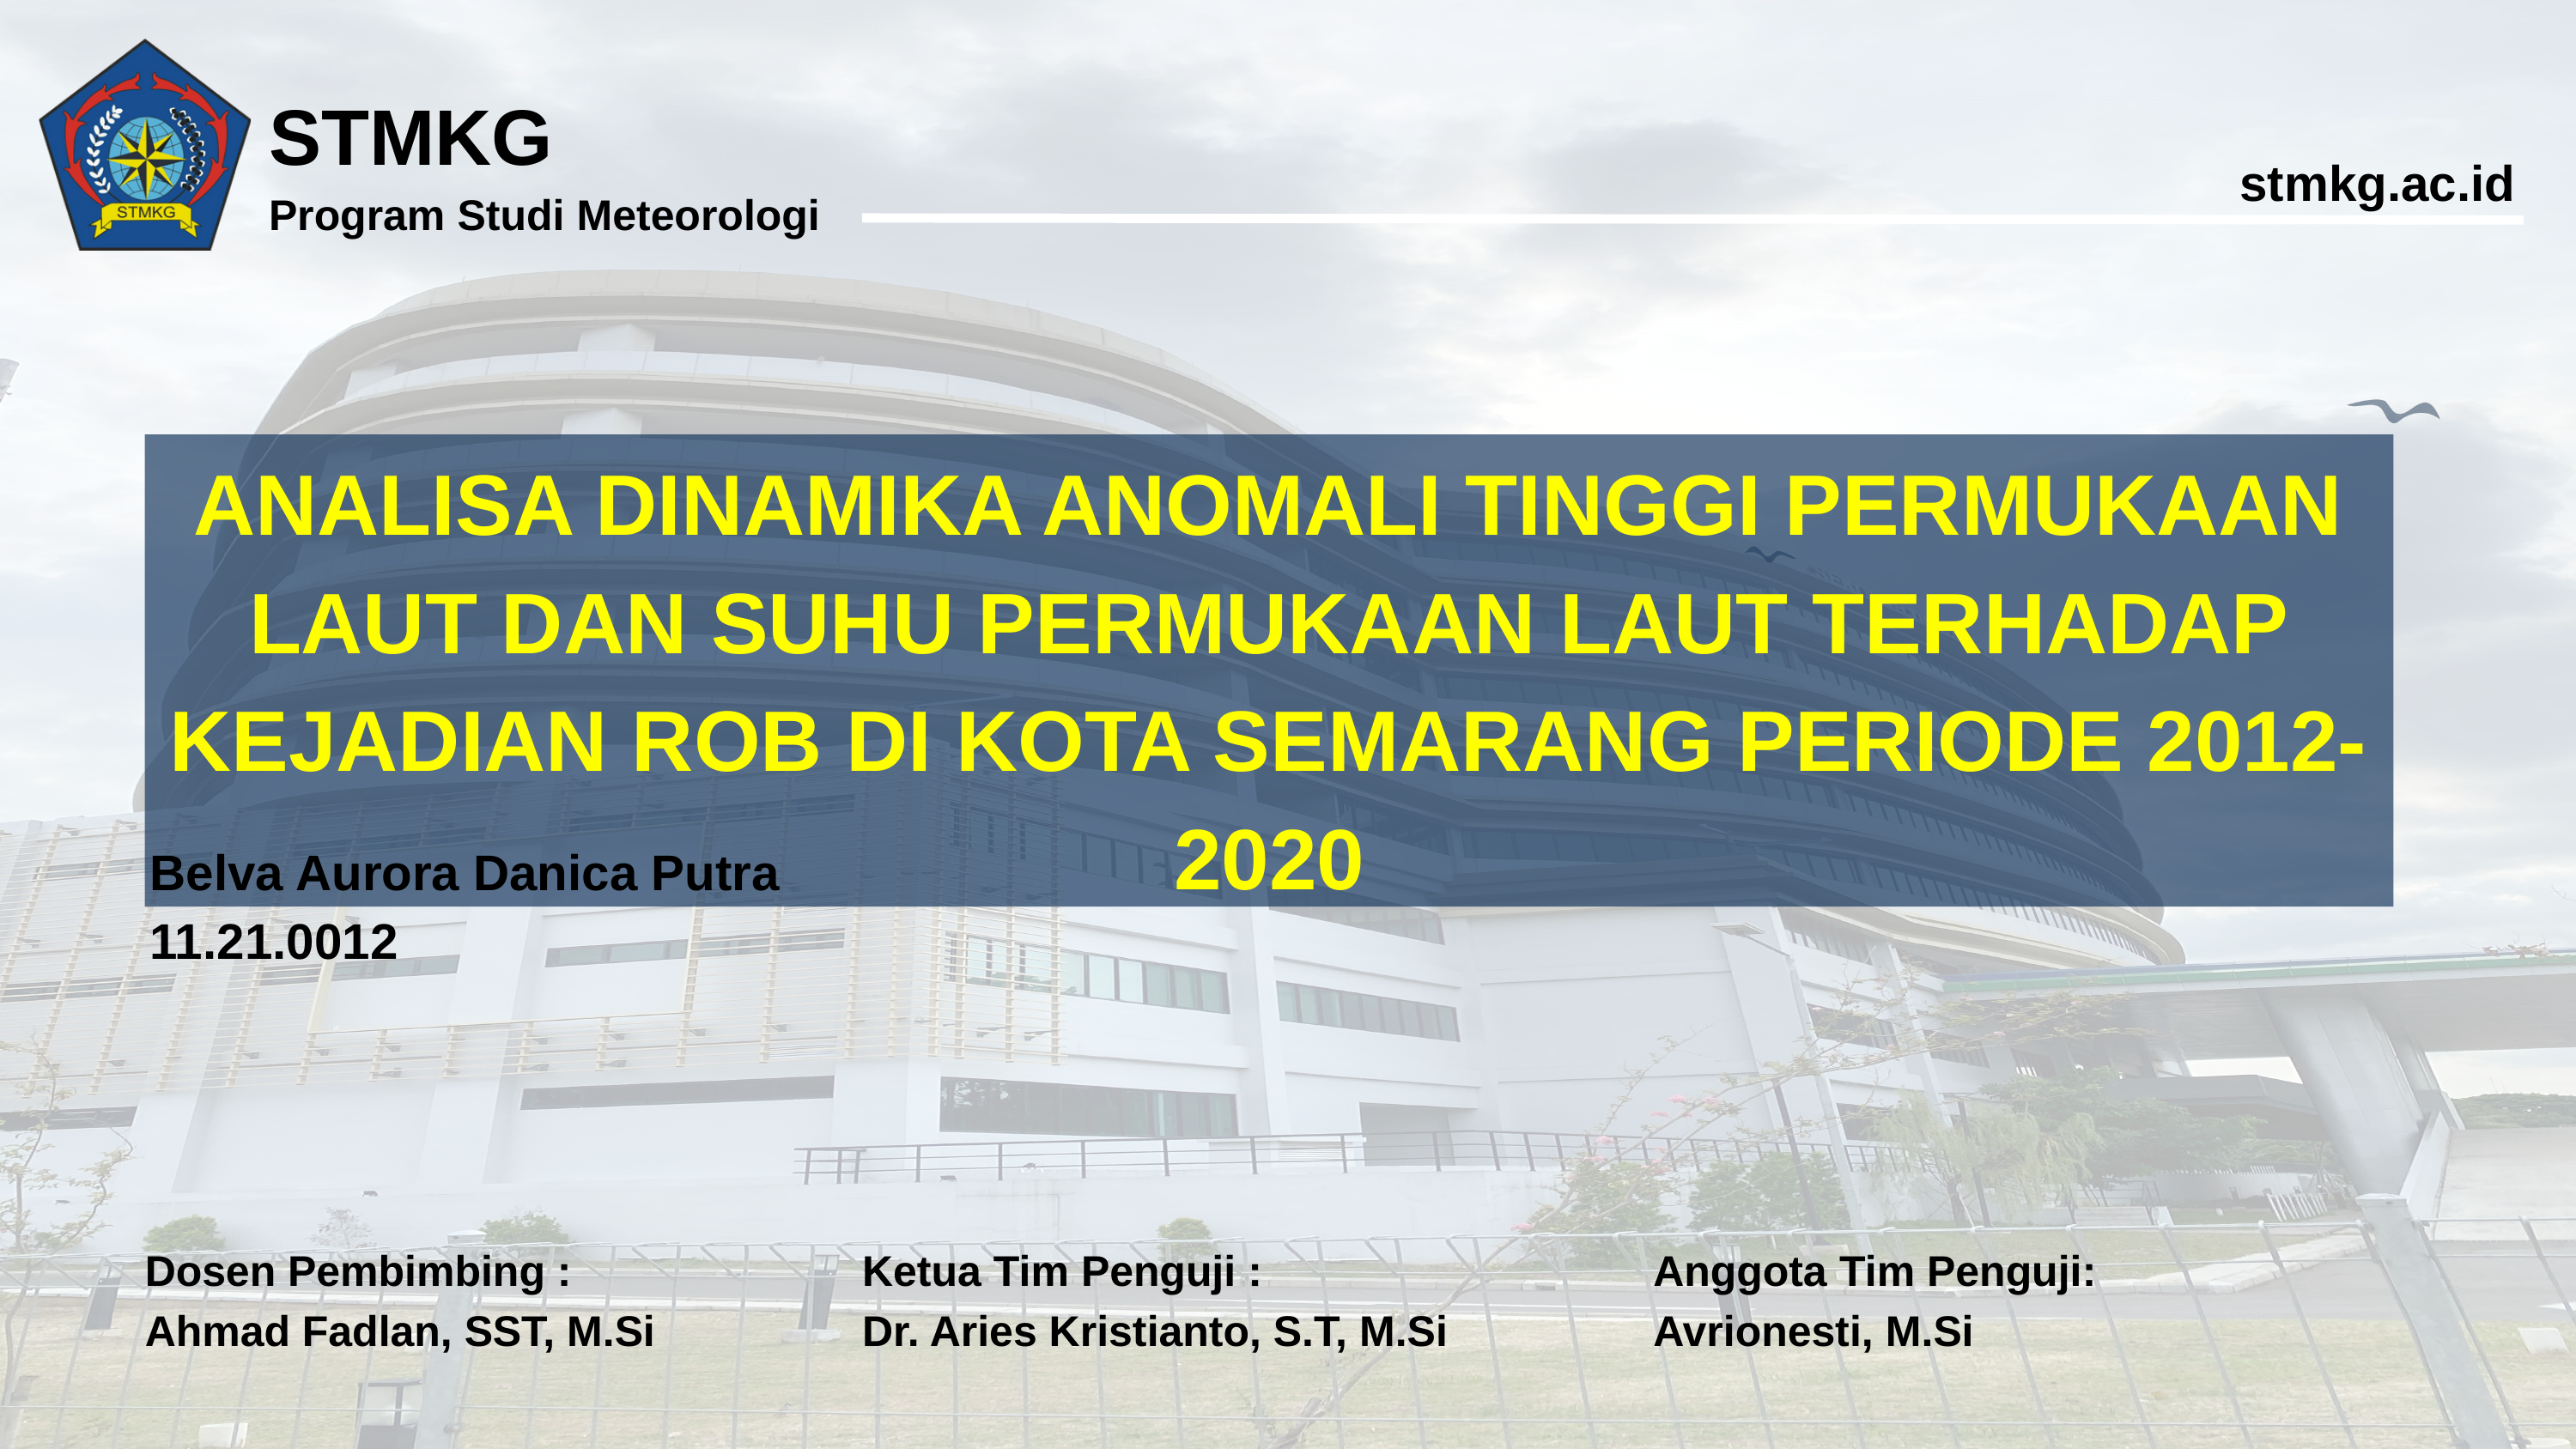

STMKG
Program Studi Meteorologi
stmkg.ac.id

ANALISA DINAMIKA ANOMALI TINGGI PERMUKAAN LAUT DAN SUHU PERMUKAAN LAUT TERHADAP KEJADIAN ROB DI KOTA SEMARANG PERIODE 2012-2020

Belva Aurora Danica Putra
11.21.0012
Dosen Pembimbing :
Ahmad Fadlan, SST, M.Si
Ketua Tim Penguji :
Dr. Aries Kristianto, S.T, M.Si
Anggota Tim Penguji:
Avrionesti, M.Si